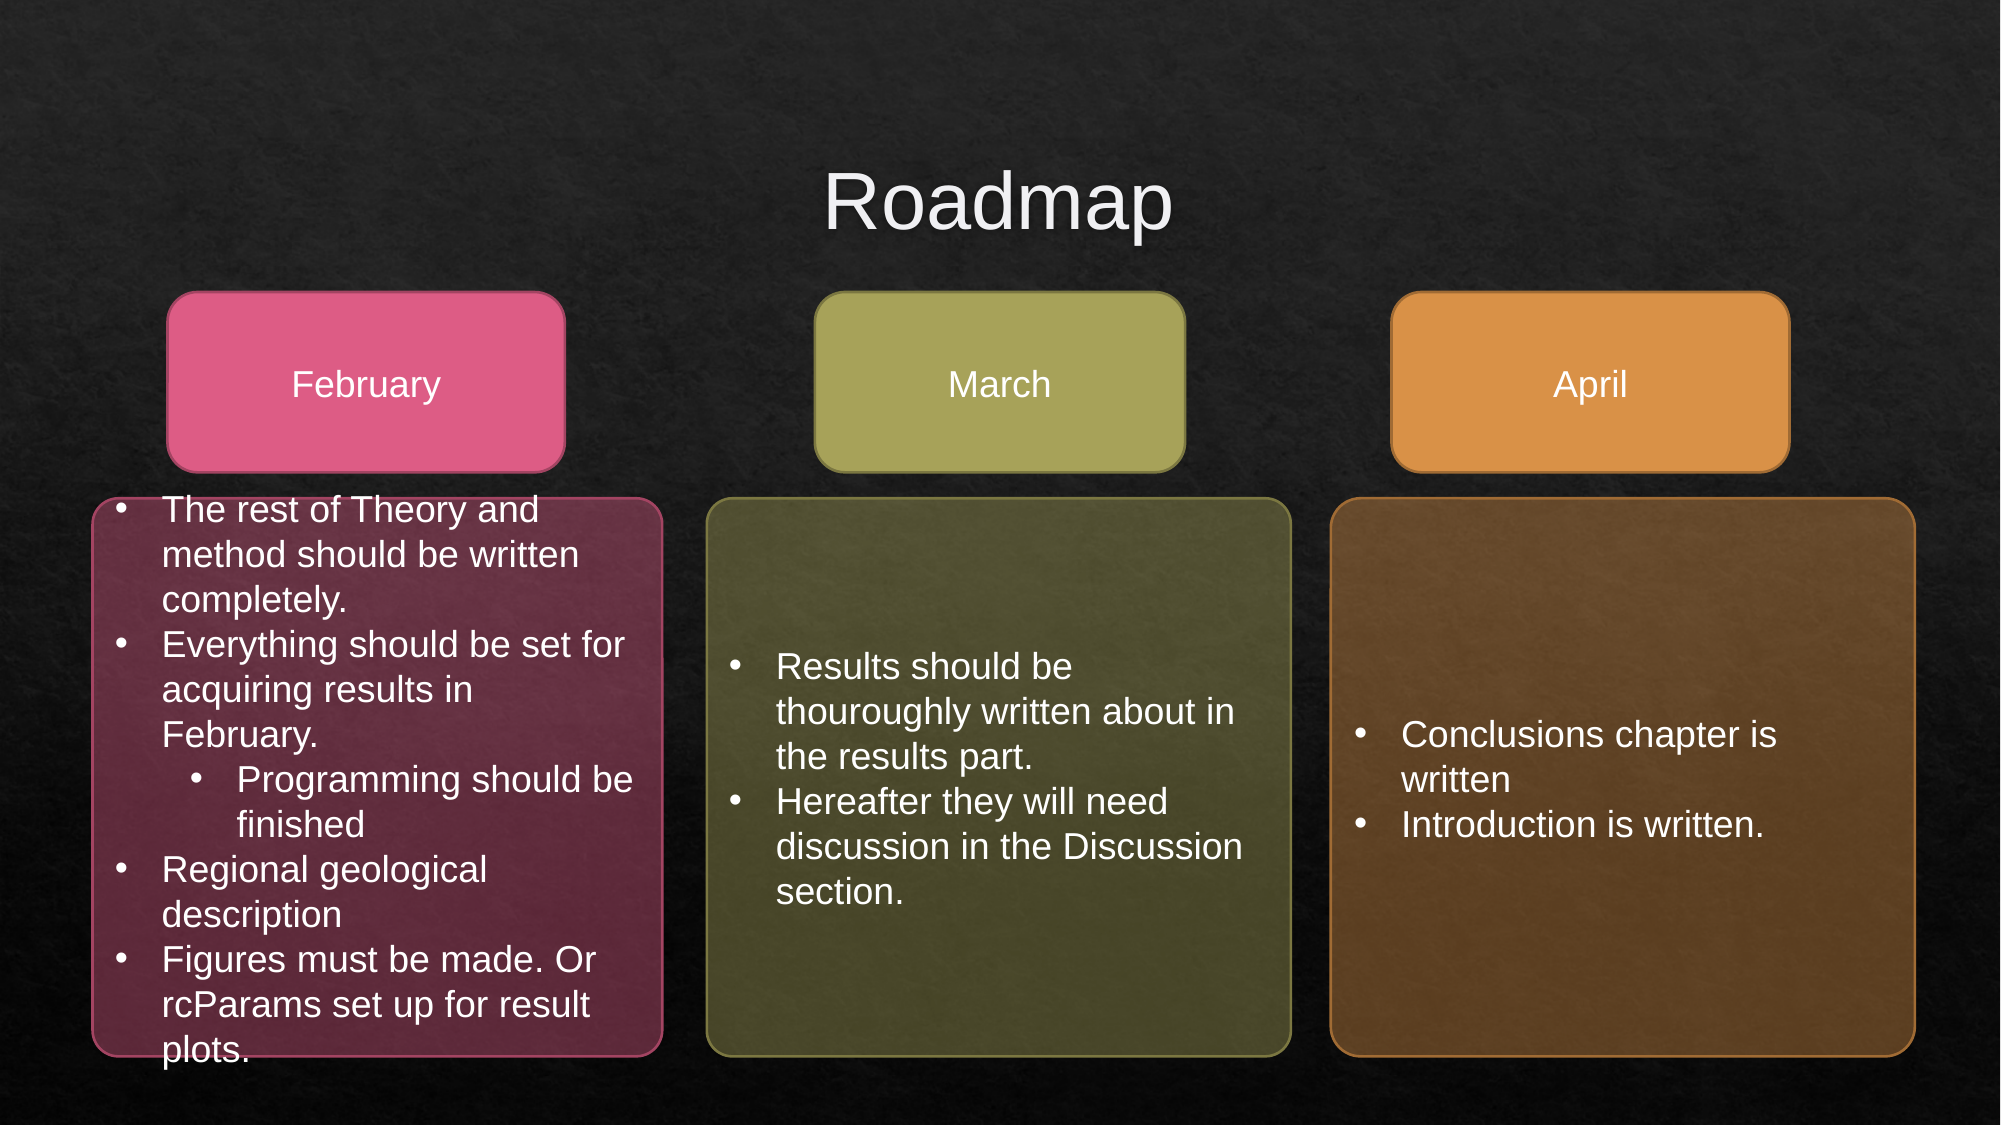

# Roadmap
April
March
February
The rest of Theory and method should be written completely.
Everything should be set for acquiring results in February.
Programming should be finished
Regional geological description
Figures must be made. Or rcParams set up for result plots.
Results should be thouroughly written about in the results part.
Hereafter they will need discussion in the Discussion section.
Conclusions chapter is written
Introduction is written.